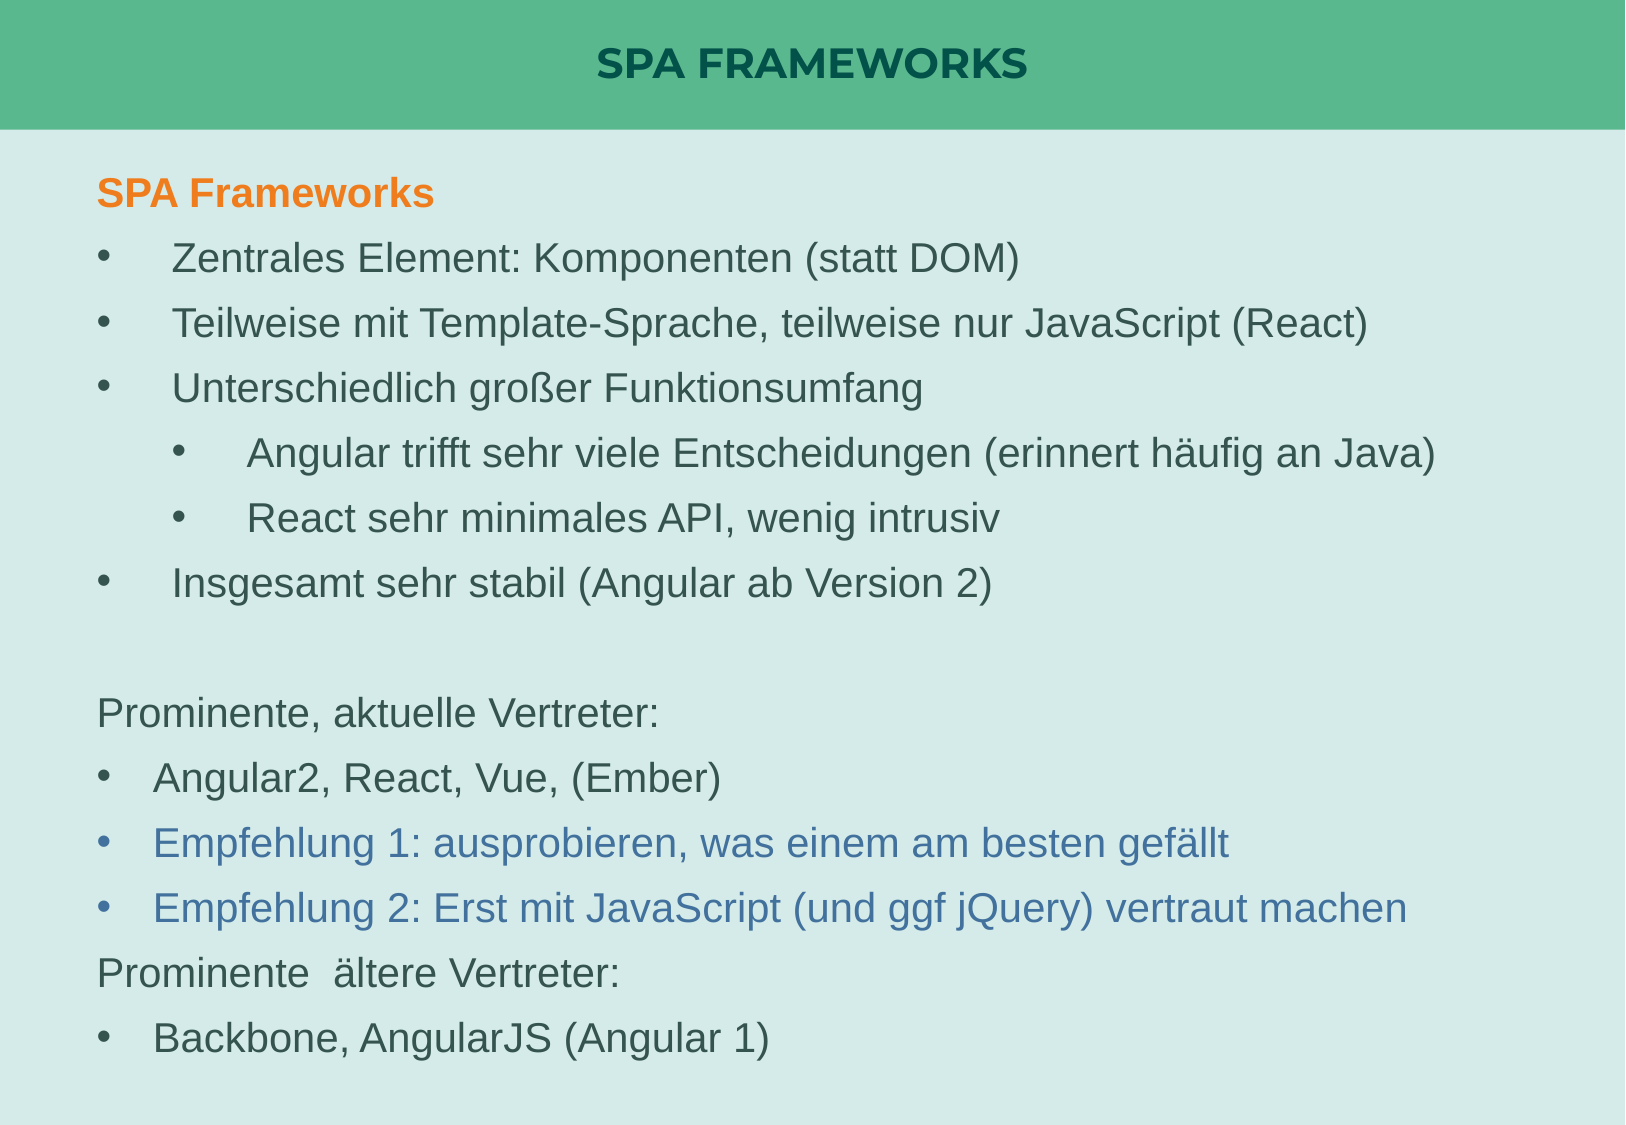

# SPA FrameWorks
SPA Frameworks
Zentrales Element: Komponenten (statt DOM)
Teilweise mit Template-Sprache, teilweise nur JavaScript (React)
Unterschiedlich großer Funktionsumfang
Angular trifft sehr viele Entscheidungen (erinnert häufig an Java)
React sehr minimales API, wenig intrusiv
Insgesamt sehr stabil (Angular ab Version 2)

Prominente, aktuelle Vertreter:
Angular2, React, Vue, (Ember)
Empfehlung 1: ausprobieren, was einem am besten gefällt
Empfehlung 2: Erst mit JavaScript (und ggf jQuery) vertraut machen
Prominente  ältere Vertreter:
Backbone, AngularJS (Angular 1)